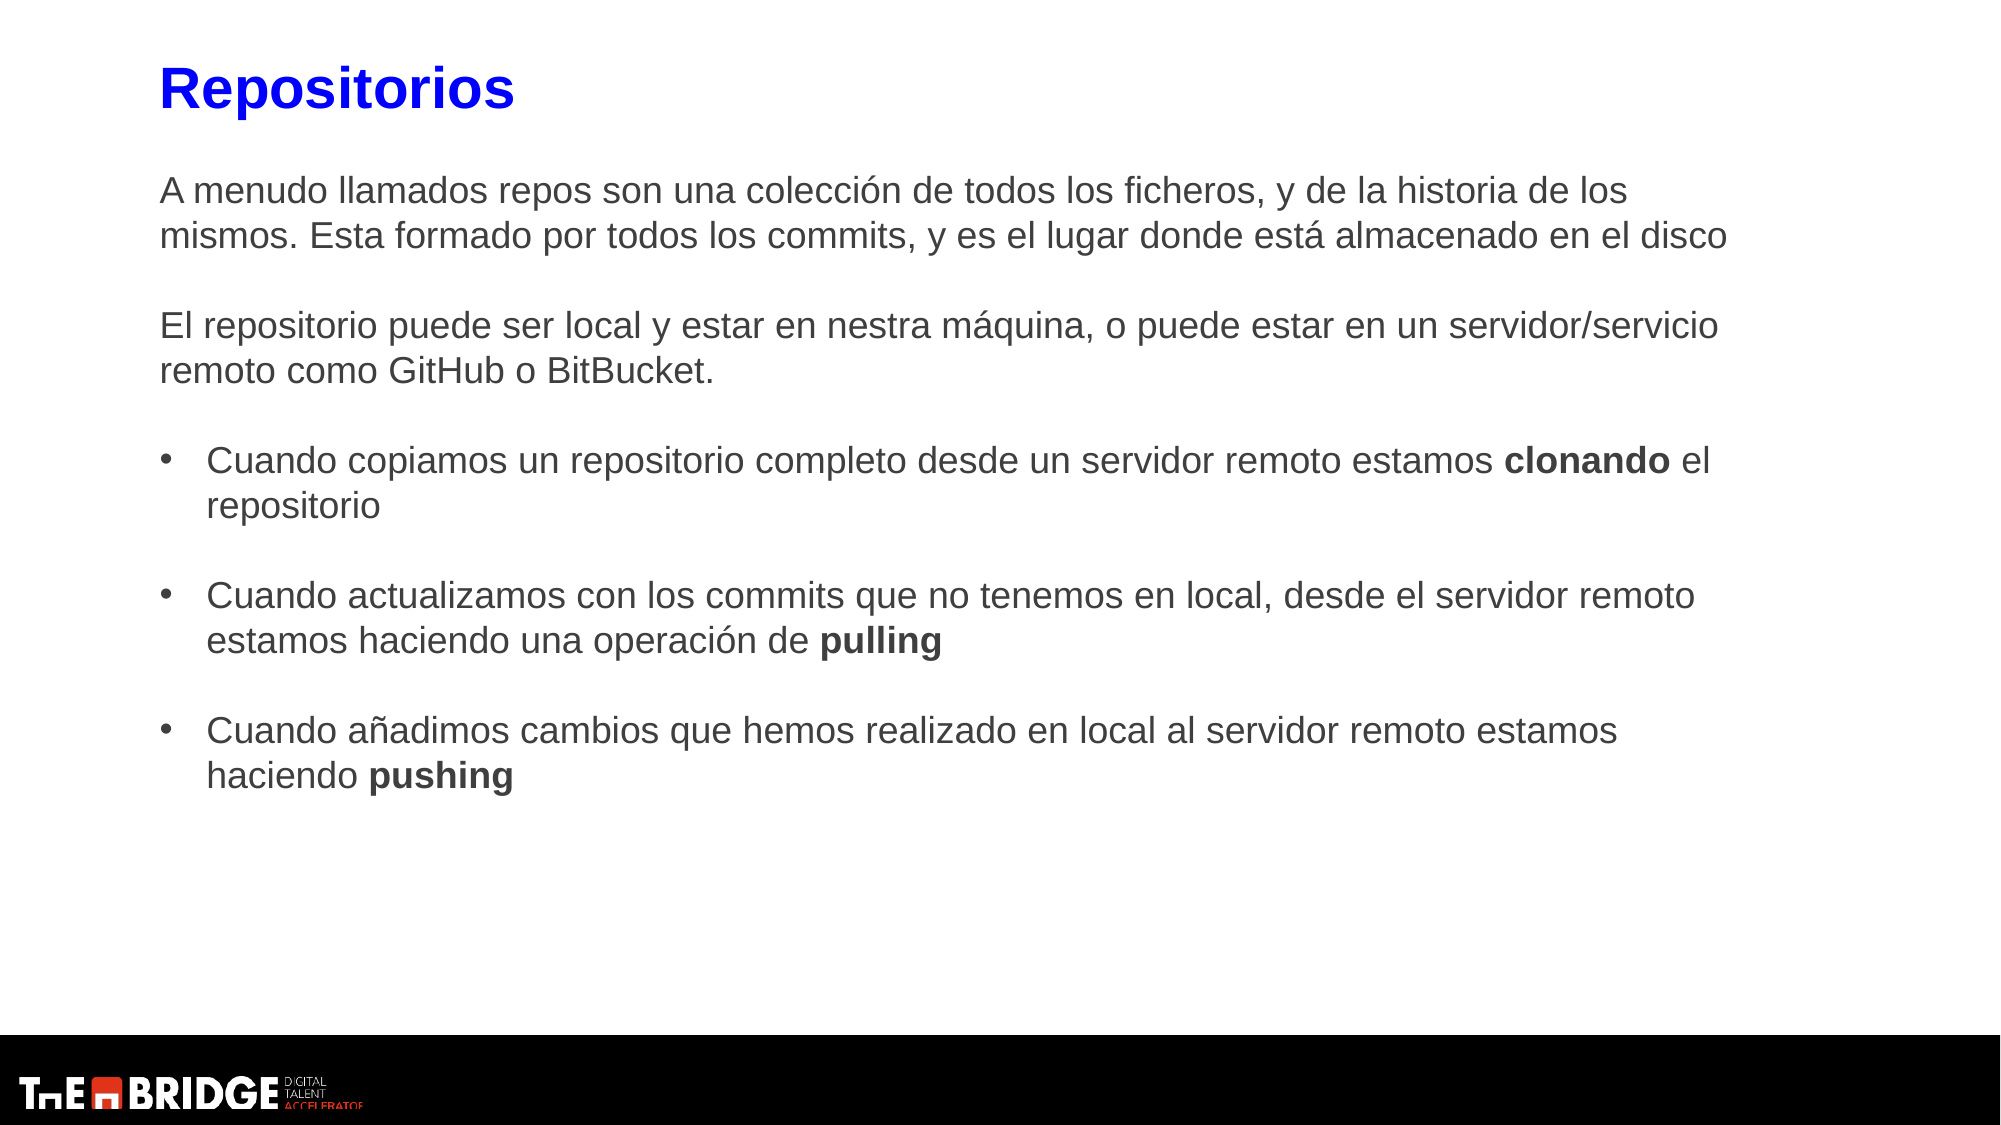

Repositorios

A menudo llamados repos son una colección de todos los ficheros, y de la historia de los mismos. Esta formado por todos los commits, y es el lugar donde está almacenado en el disco

El repositorio puede ser local y estar en nestra máquina, o puede estar en un servidor/servicio remoto como GitHub o BitBucket.

Cuando copiamos un repositorio completo desde un servidor remoto estamos clonando el repositorio

Cuando actualizamos con los commits que no tenemos en local, desde el servidor remoto estamos haciendo una operación de pulling

Cuando añadimos cambios que hemos realizado en local al servidor remoto estamos haciendo pushing